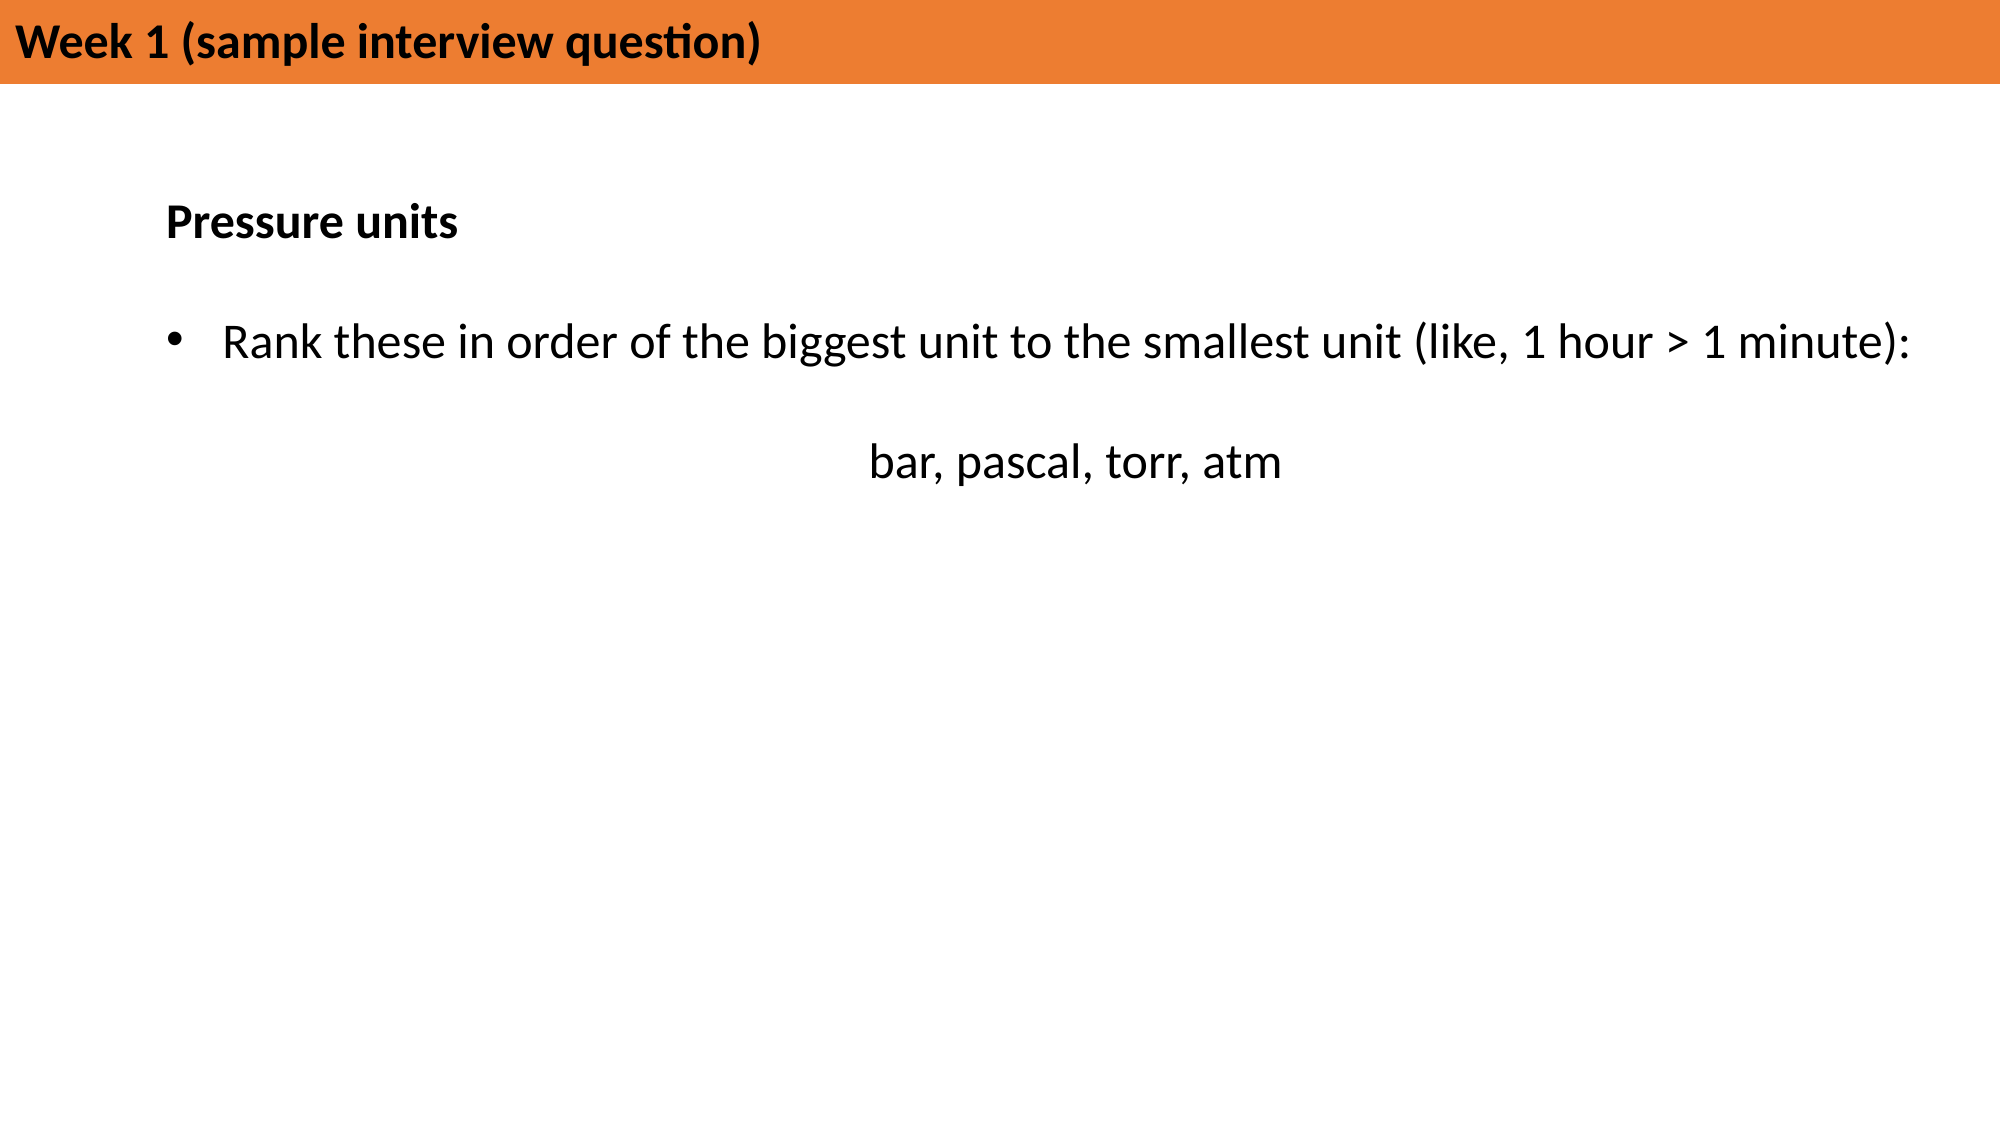

# Week 1 (sample interview question)
Pressure units

Rank these in order of the biggest unit to the smallest unit (like, 1 hour > 1 minute):

bar, pascal, torr, atm